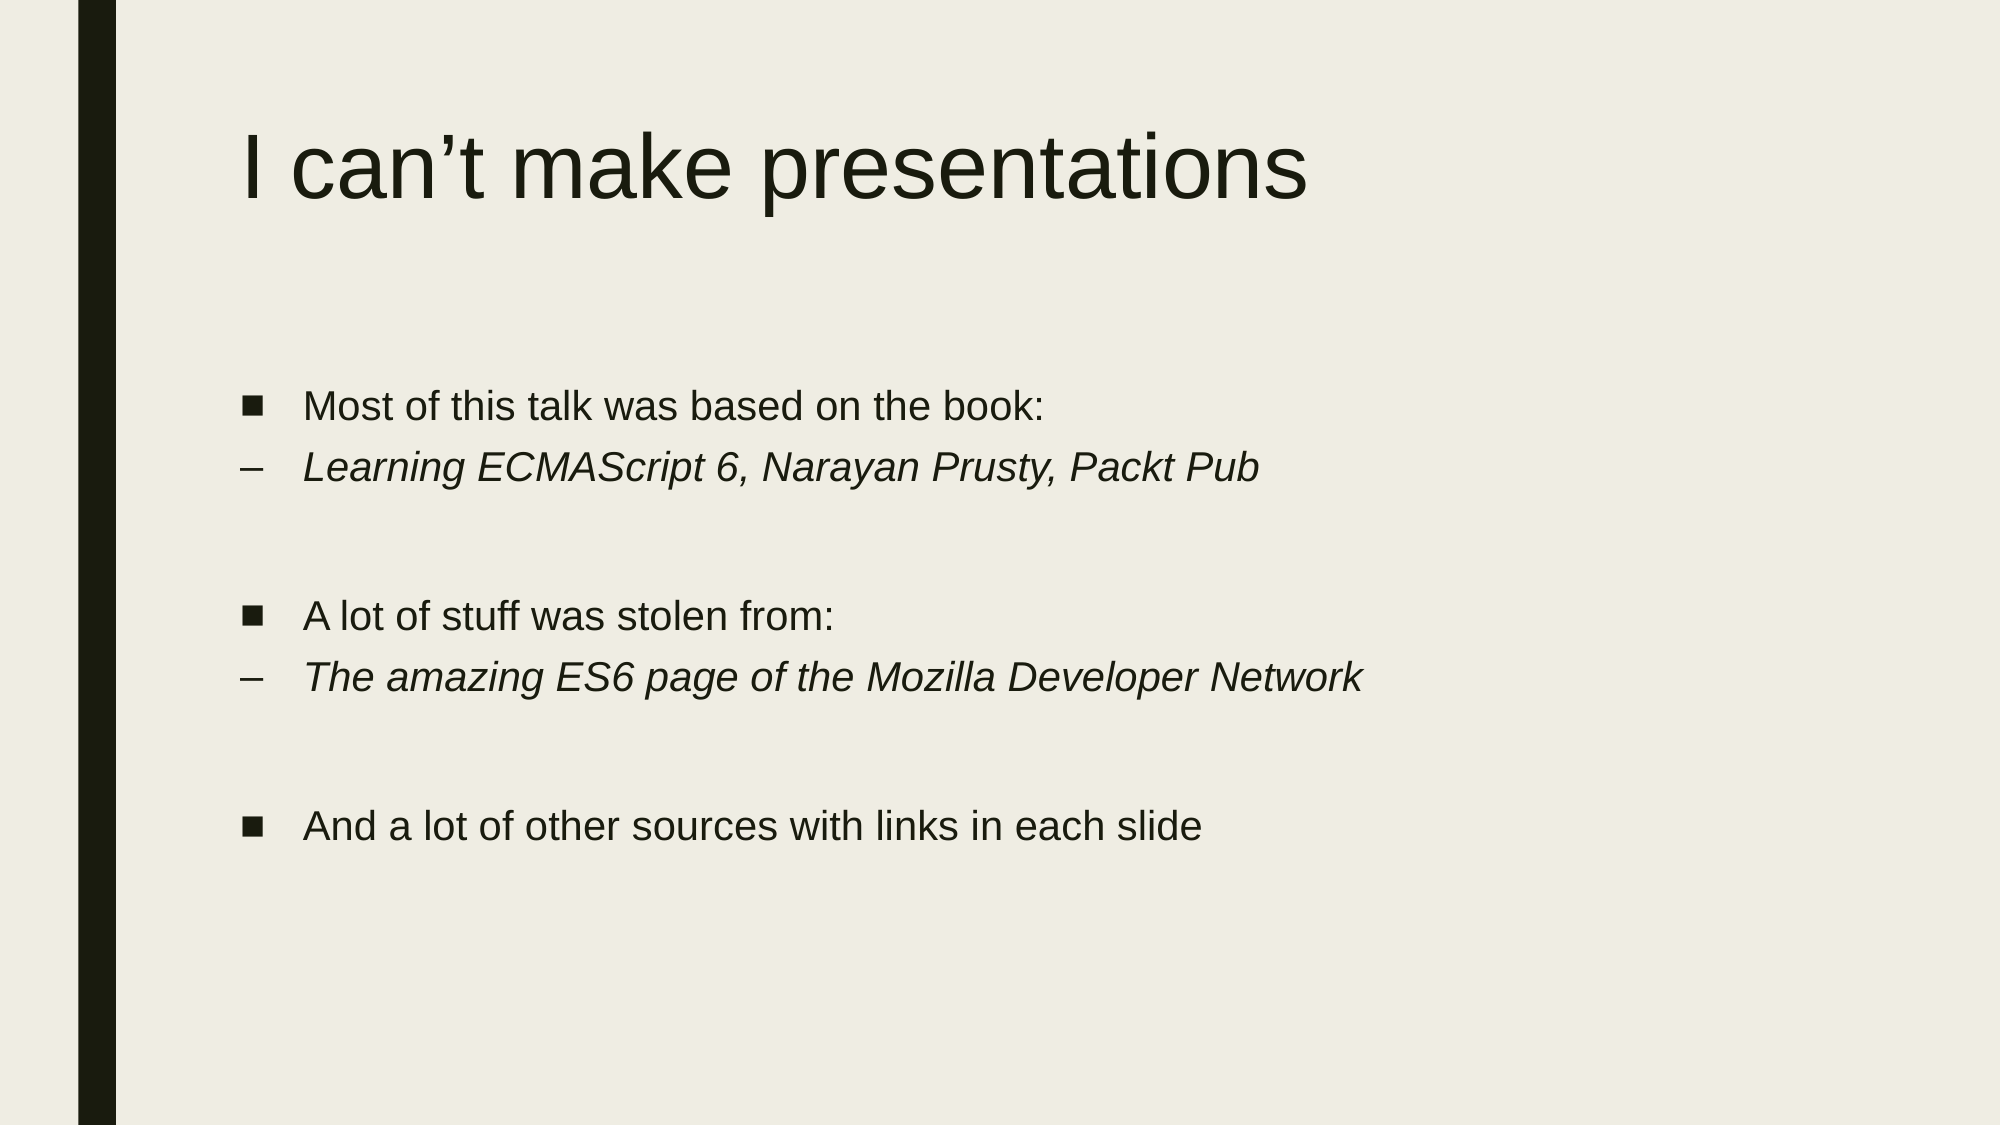

# I can’t make presentations
Most of this talk was based on the book:
Learning ECMAScript 6, Narayan Prusty, Packt Pub

A lot of stuff was stolen from:
The amazing ES6 page of the Mozilla Developer Network

And a lot of other sources with links in each slide